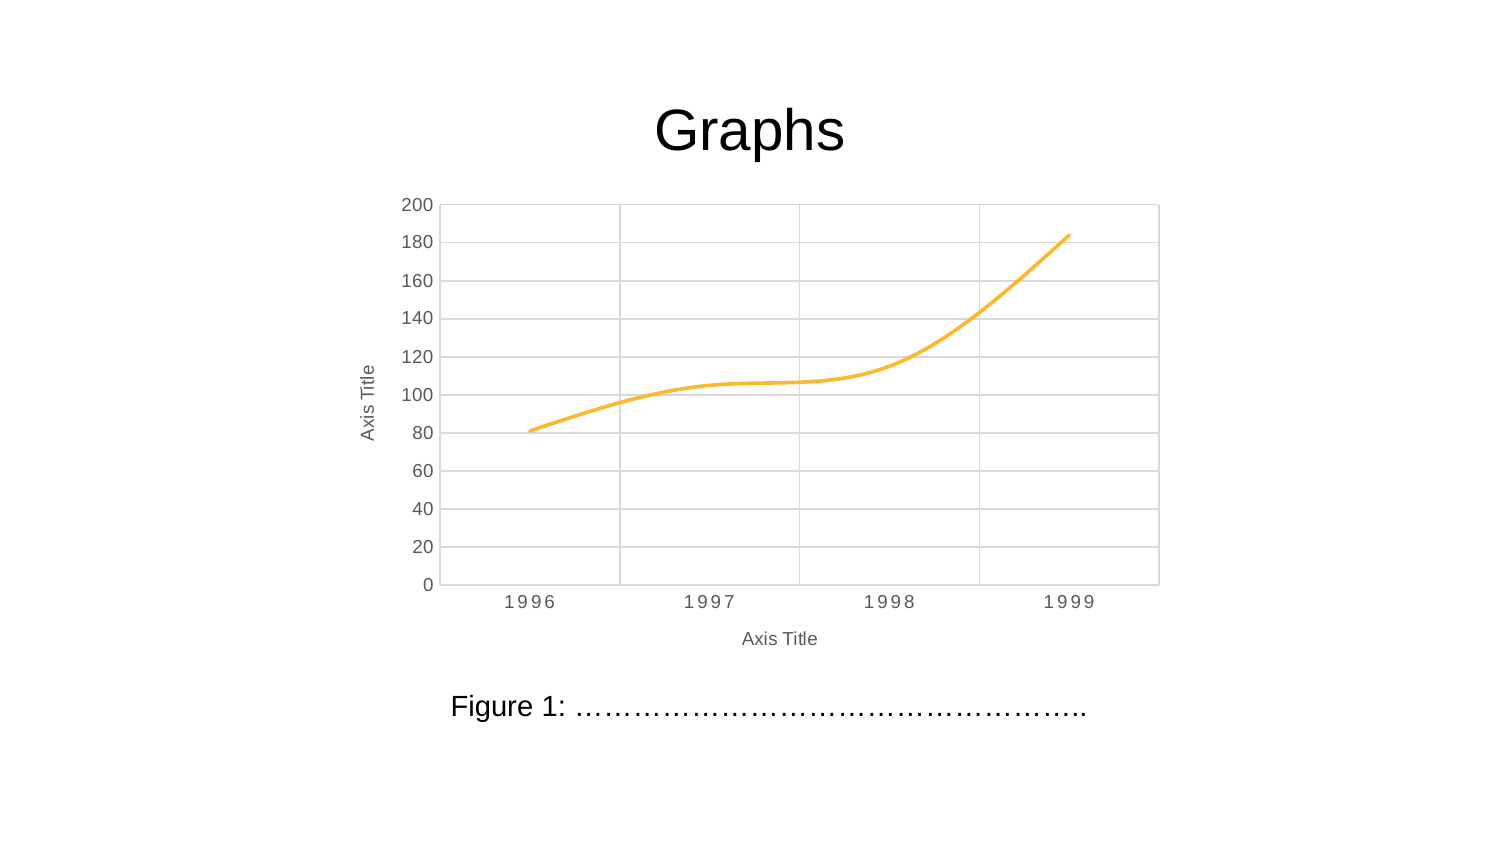

# Graphs

### Chart

| Category | Number Trained |
|---|---|
| 1996 | 81.0 |
| 1997 | 105.0 |
| 1998 | 115.0 |
| 1999 | 184.0 |
Figure 1: ……………………………………………..